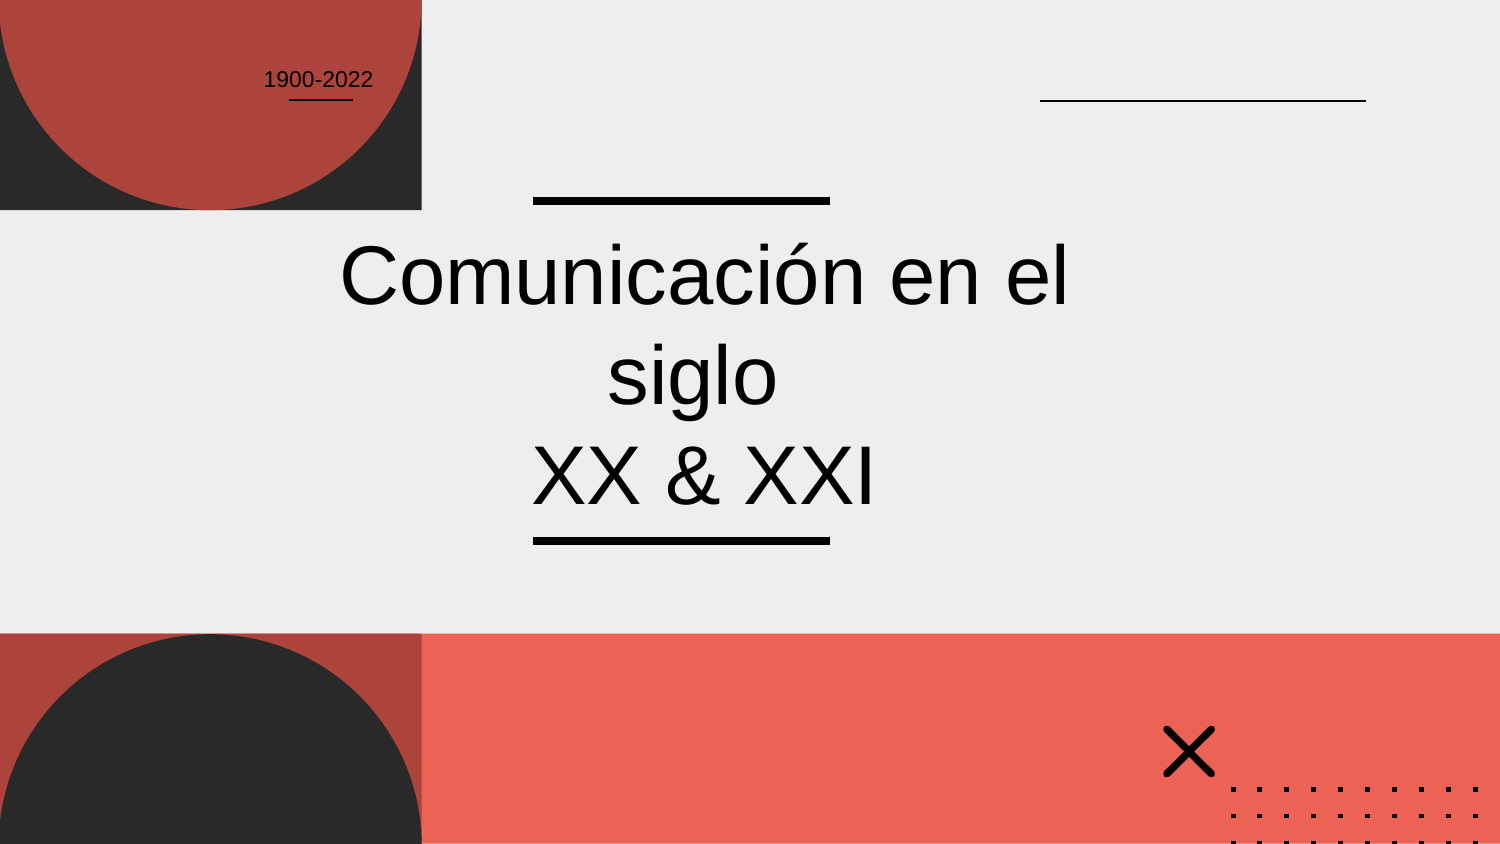

1900-2022

# Comunicación en el siglo XX & XXI